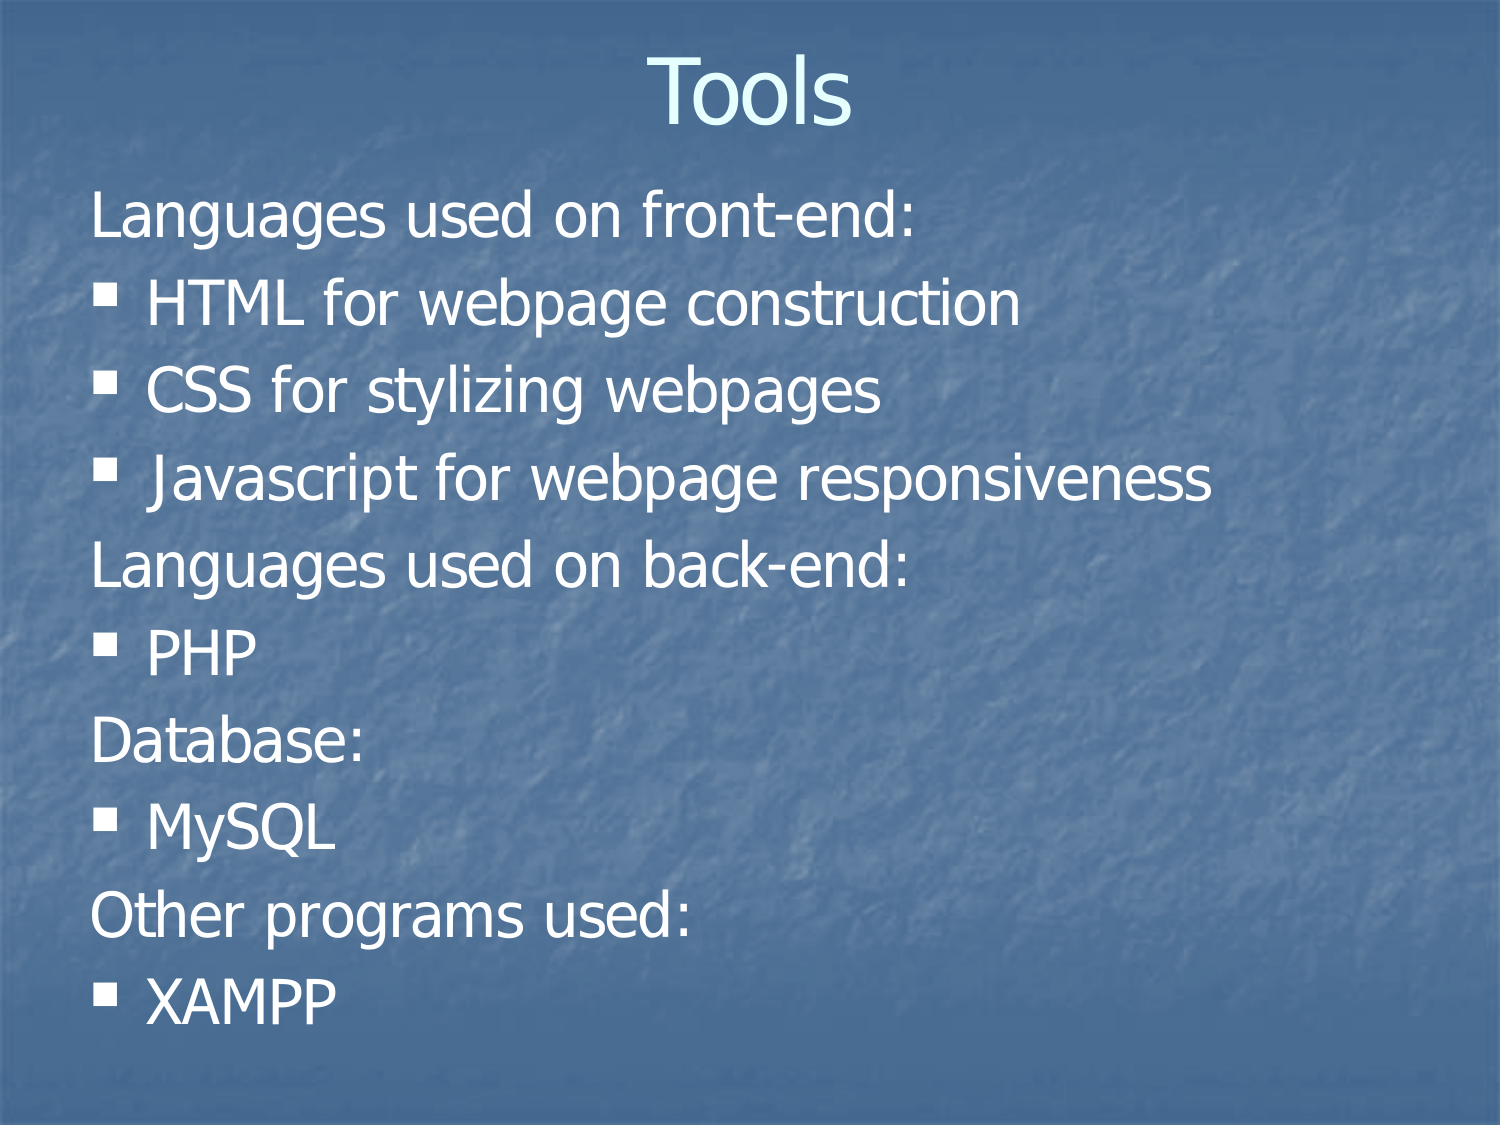

# Tools
Languages used on front-end:
HTML for webpage construction
CSS for stylizing webpages
Javascript for webpage responsiveness
Languages used on back-end:
PHP
Database:
MySQL
Other programs used:
XAMPP